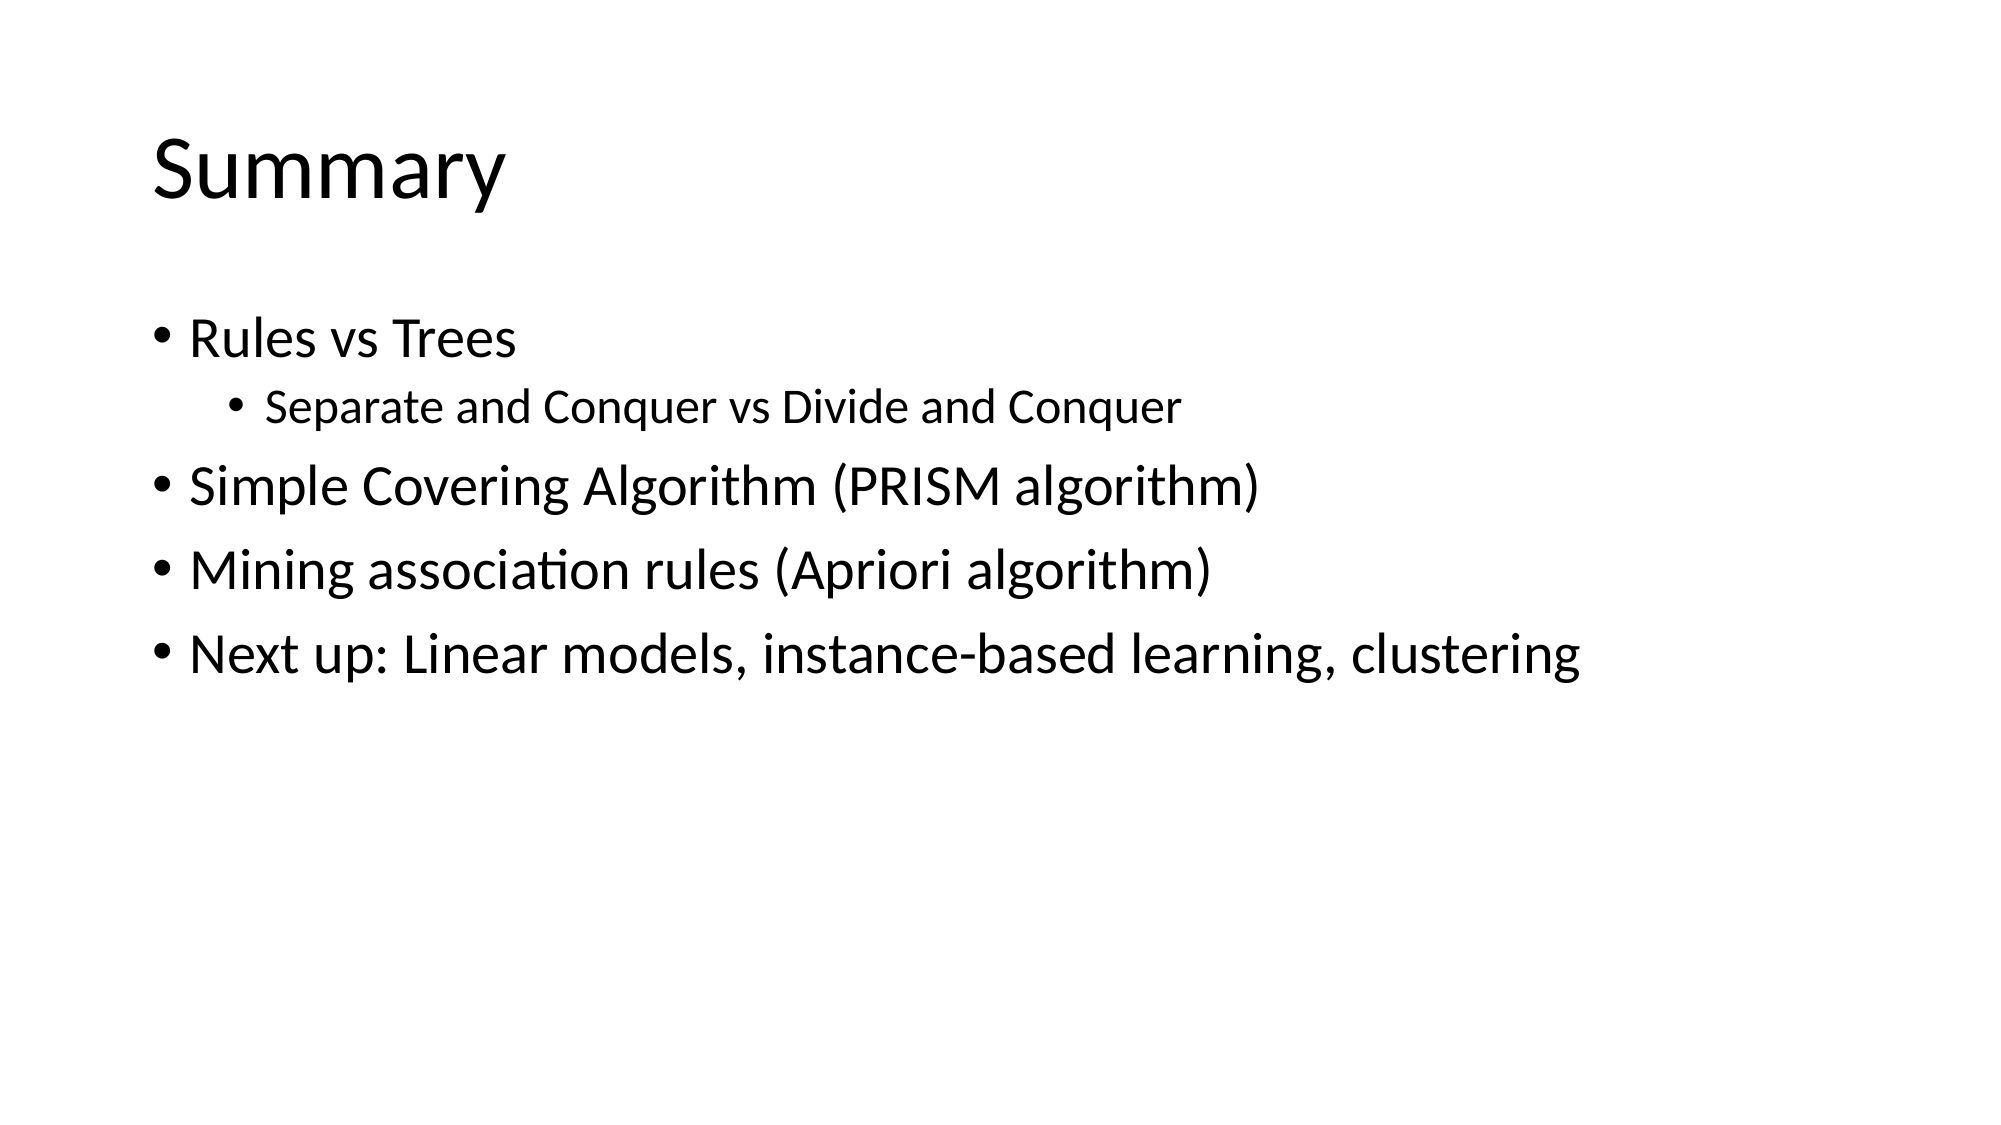

# Summary
Rules vs Trees
Separate and Conquer vs Divide and Conquer
Simple Covering Algorithm (PRISM algorithm)
Mining association rules (Apriori algorithm)
Next up: Linear models, instance-based learning, clustering